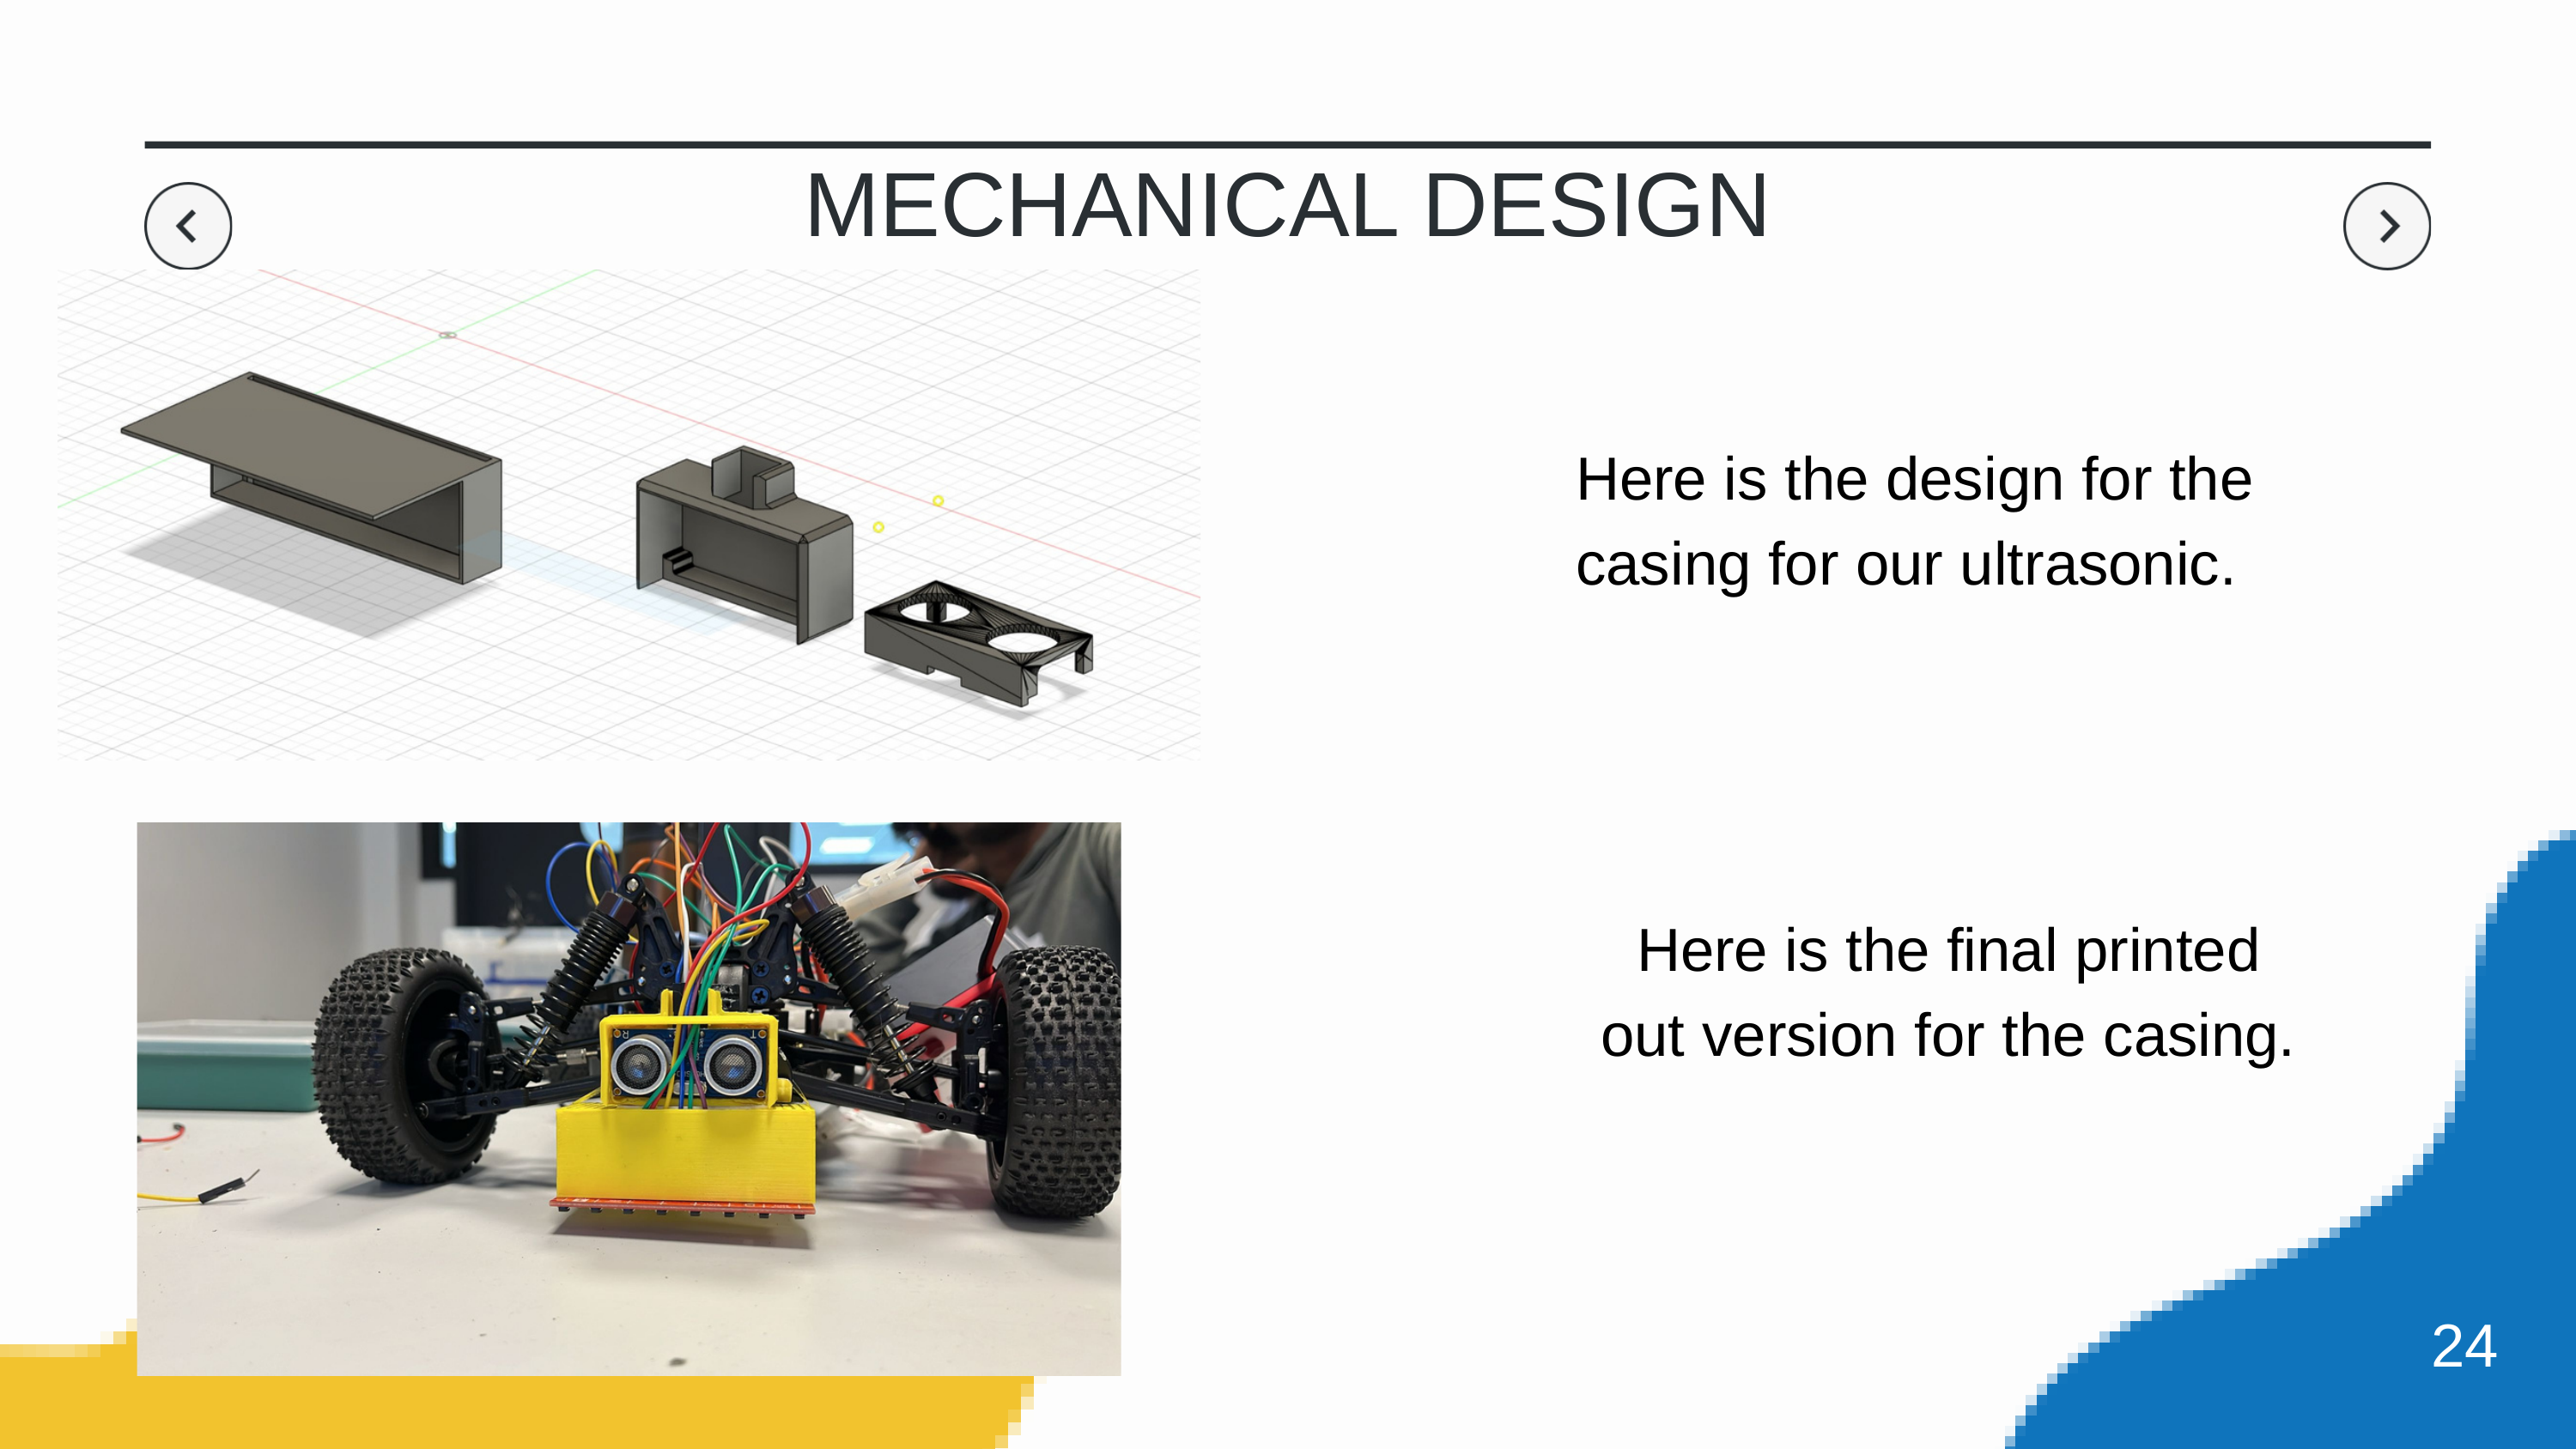

MECHANICAL DESIGN

Here is the design for the casing for our ultrasonic.

Here is the final printed out version for the casing.

24